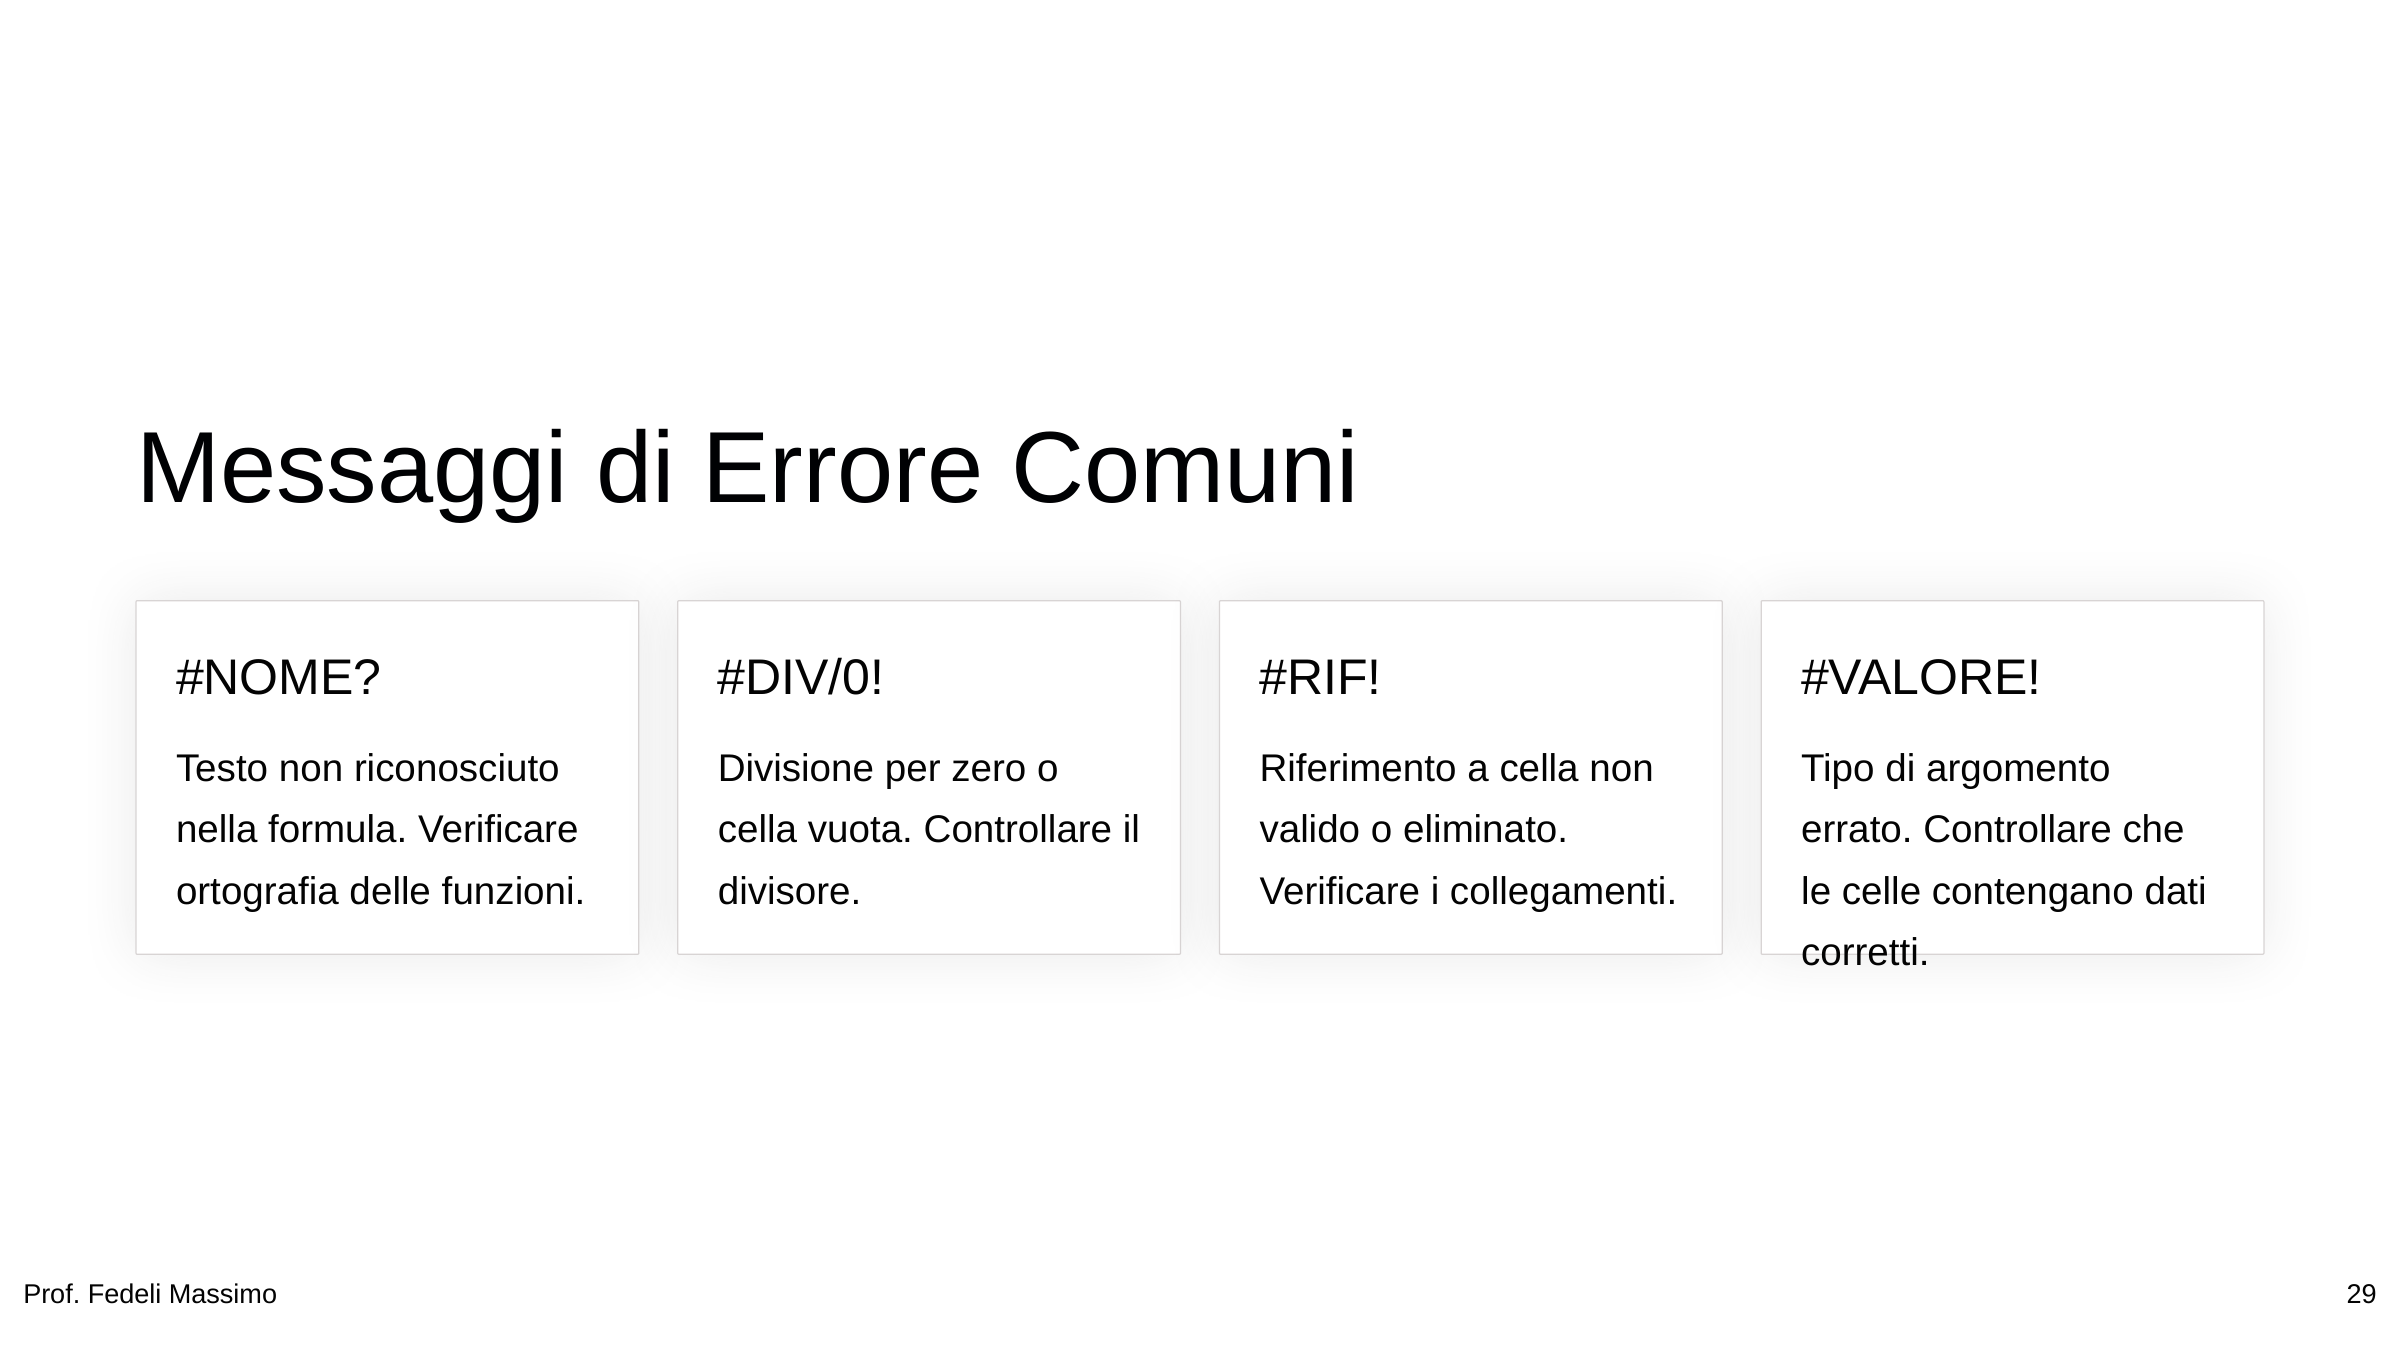

Messaggi di Errore Comuni

#NOME?
#DIV/0!
#RIF!
#VALORE!
Testo non riconosciuto nella formula. Verificare ortografia delle funzioni.
Divisione per zero o cella vuota. Controllare il divisore.
Riferimento a cella non valido o eliminato. Verificare i collegamenti.
Tipo di argomento errato. Controllare che le celle contengano dati corretti.
Prof. Fedeli Massimo
29